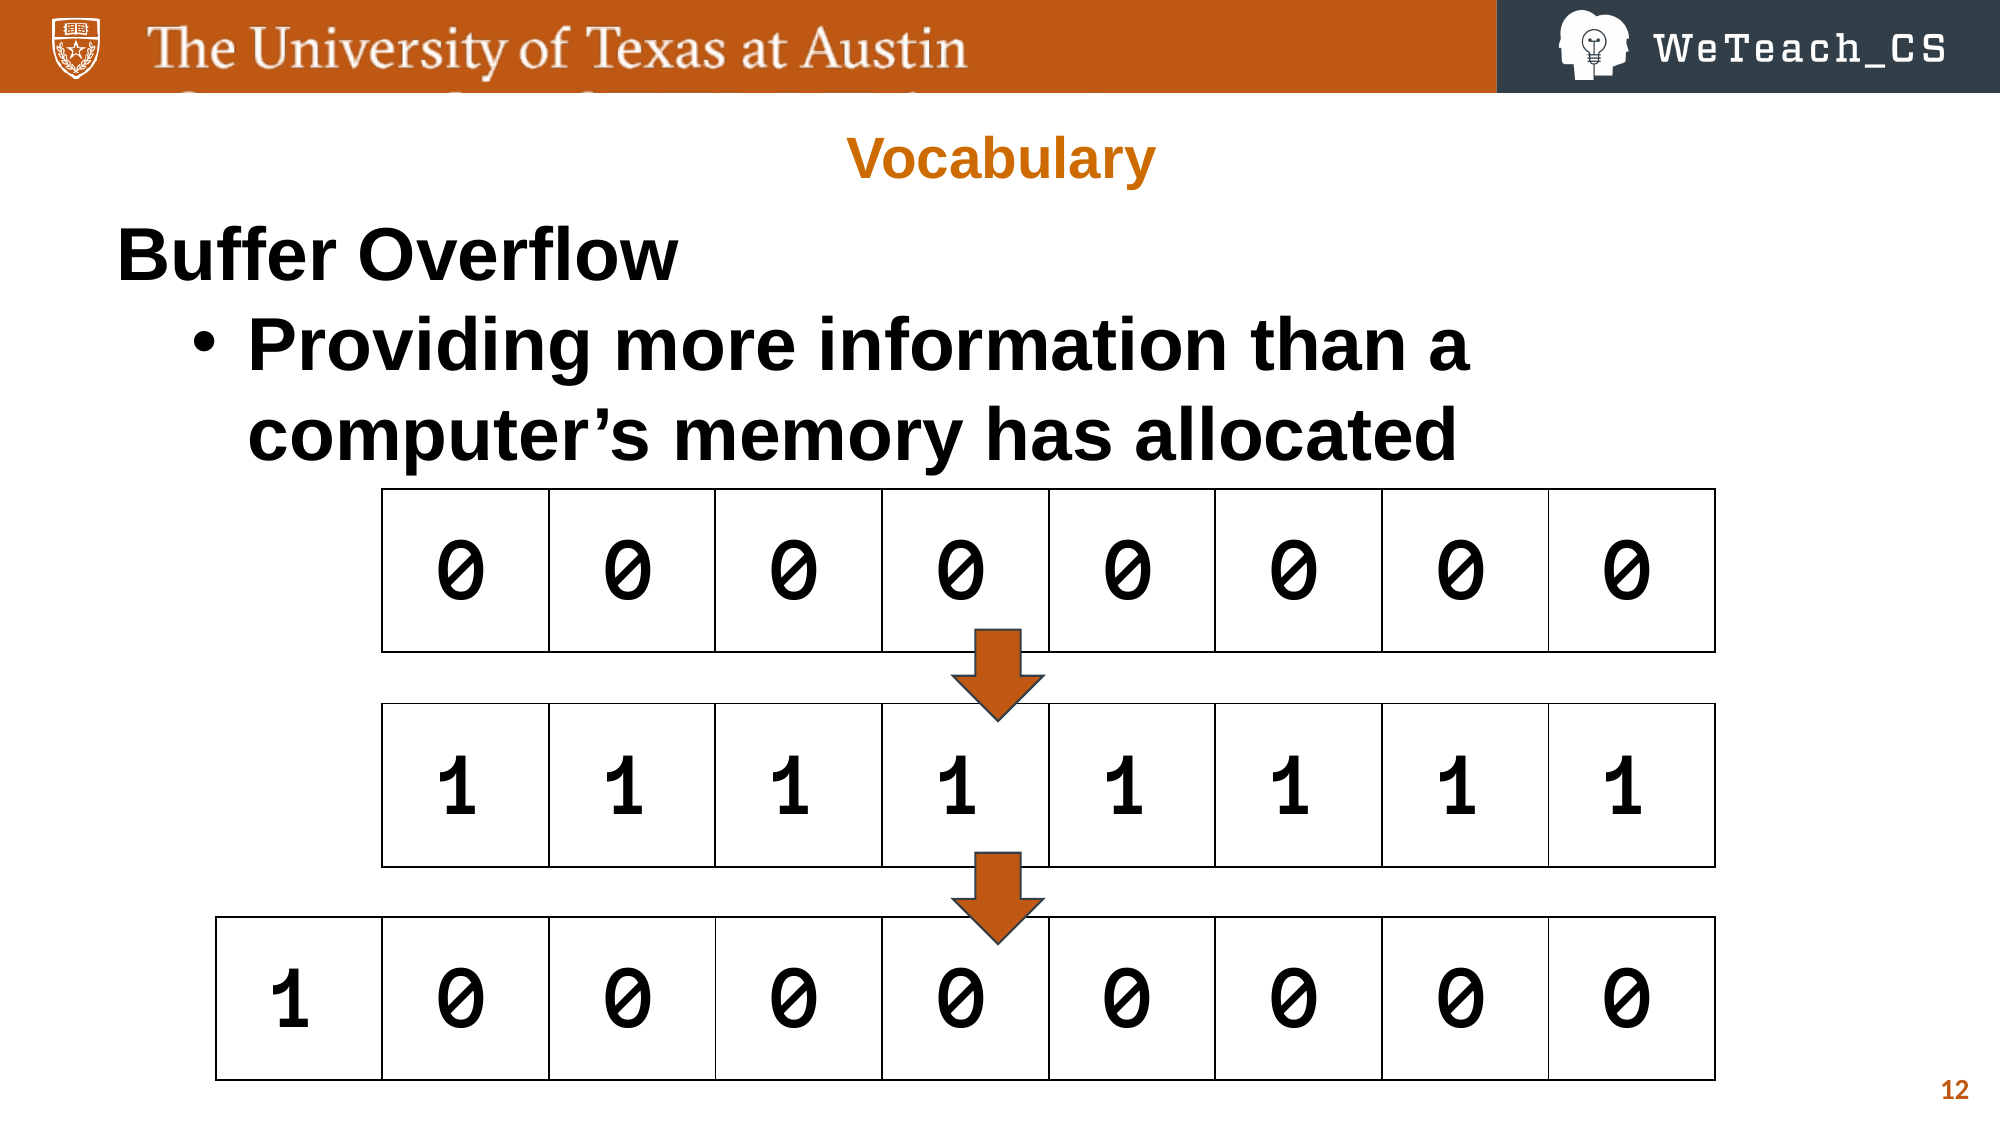

Vocabulary
Buffer Overflow
Providing more information than a computer’s memory has allocated
| 0 | 0 | 0 | 0 | 0 | 0 | 0 | 0 |
| --- | --- | --- | --- | --- | --- | --- | --- |

| 1 | 1 | 1 | 1 | 1 | 1 | 1 | 1 |
| --- | --- | --- | --- | --- | --- | --- | --- |

| 1 | 0 | 0 | 0 | 0 | 0 | 0 | 0 | 0 |
| --- | --- | --- | --- | --- | --- | --- | --- | --- |